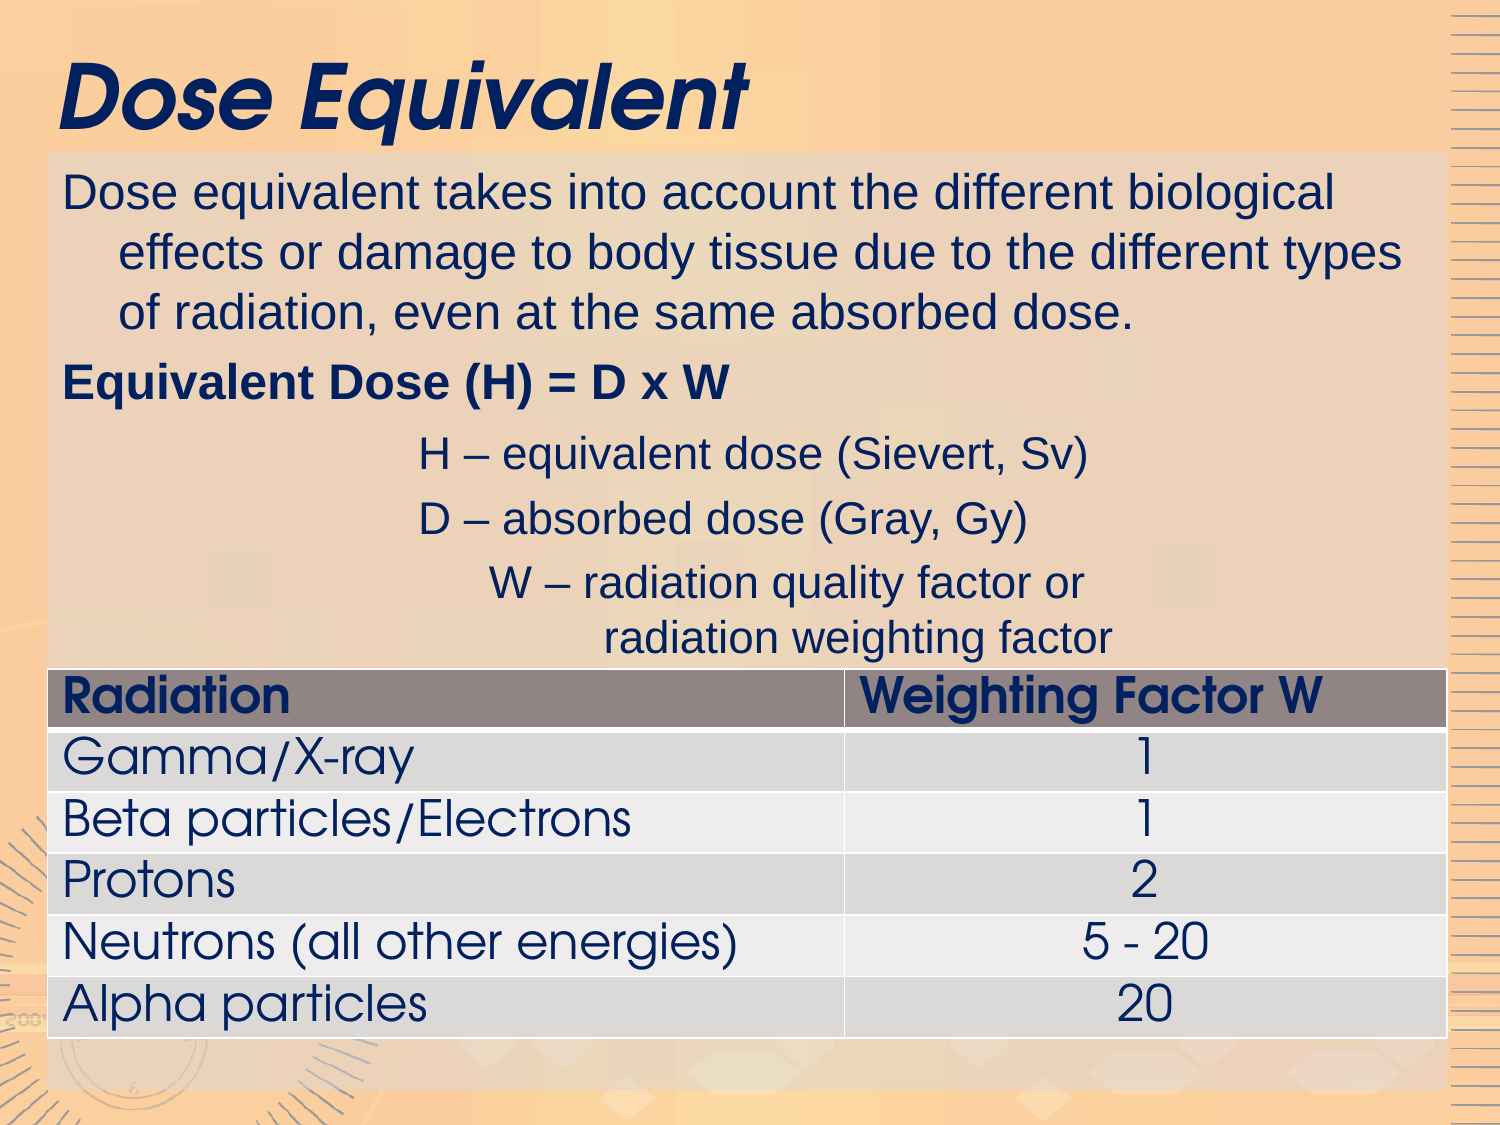

# Dose Equivalent
Dose equivalent takes into account the different biological effects or damage to body tissue due to the different types of radiation, even at the same absorbed dose.
Equivalent Dose (H) = D x W
			H – equivalent dose (Sievert, Sv)
			D – absorbed dose (Gray, Gy)
	W – radiation quality factor or                                     radiation weighting factor
| Radiation | Weighting Factor W |
| --- | --- |
| Gamma/X-ray | 1 |
| Beta particles/Electrons | 1 |
| Protons | 2 |
| Neutrons (all other energies) | 5 - 20 |
| Alpha particles | 20 |